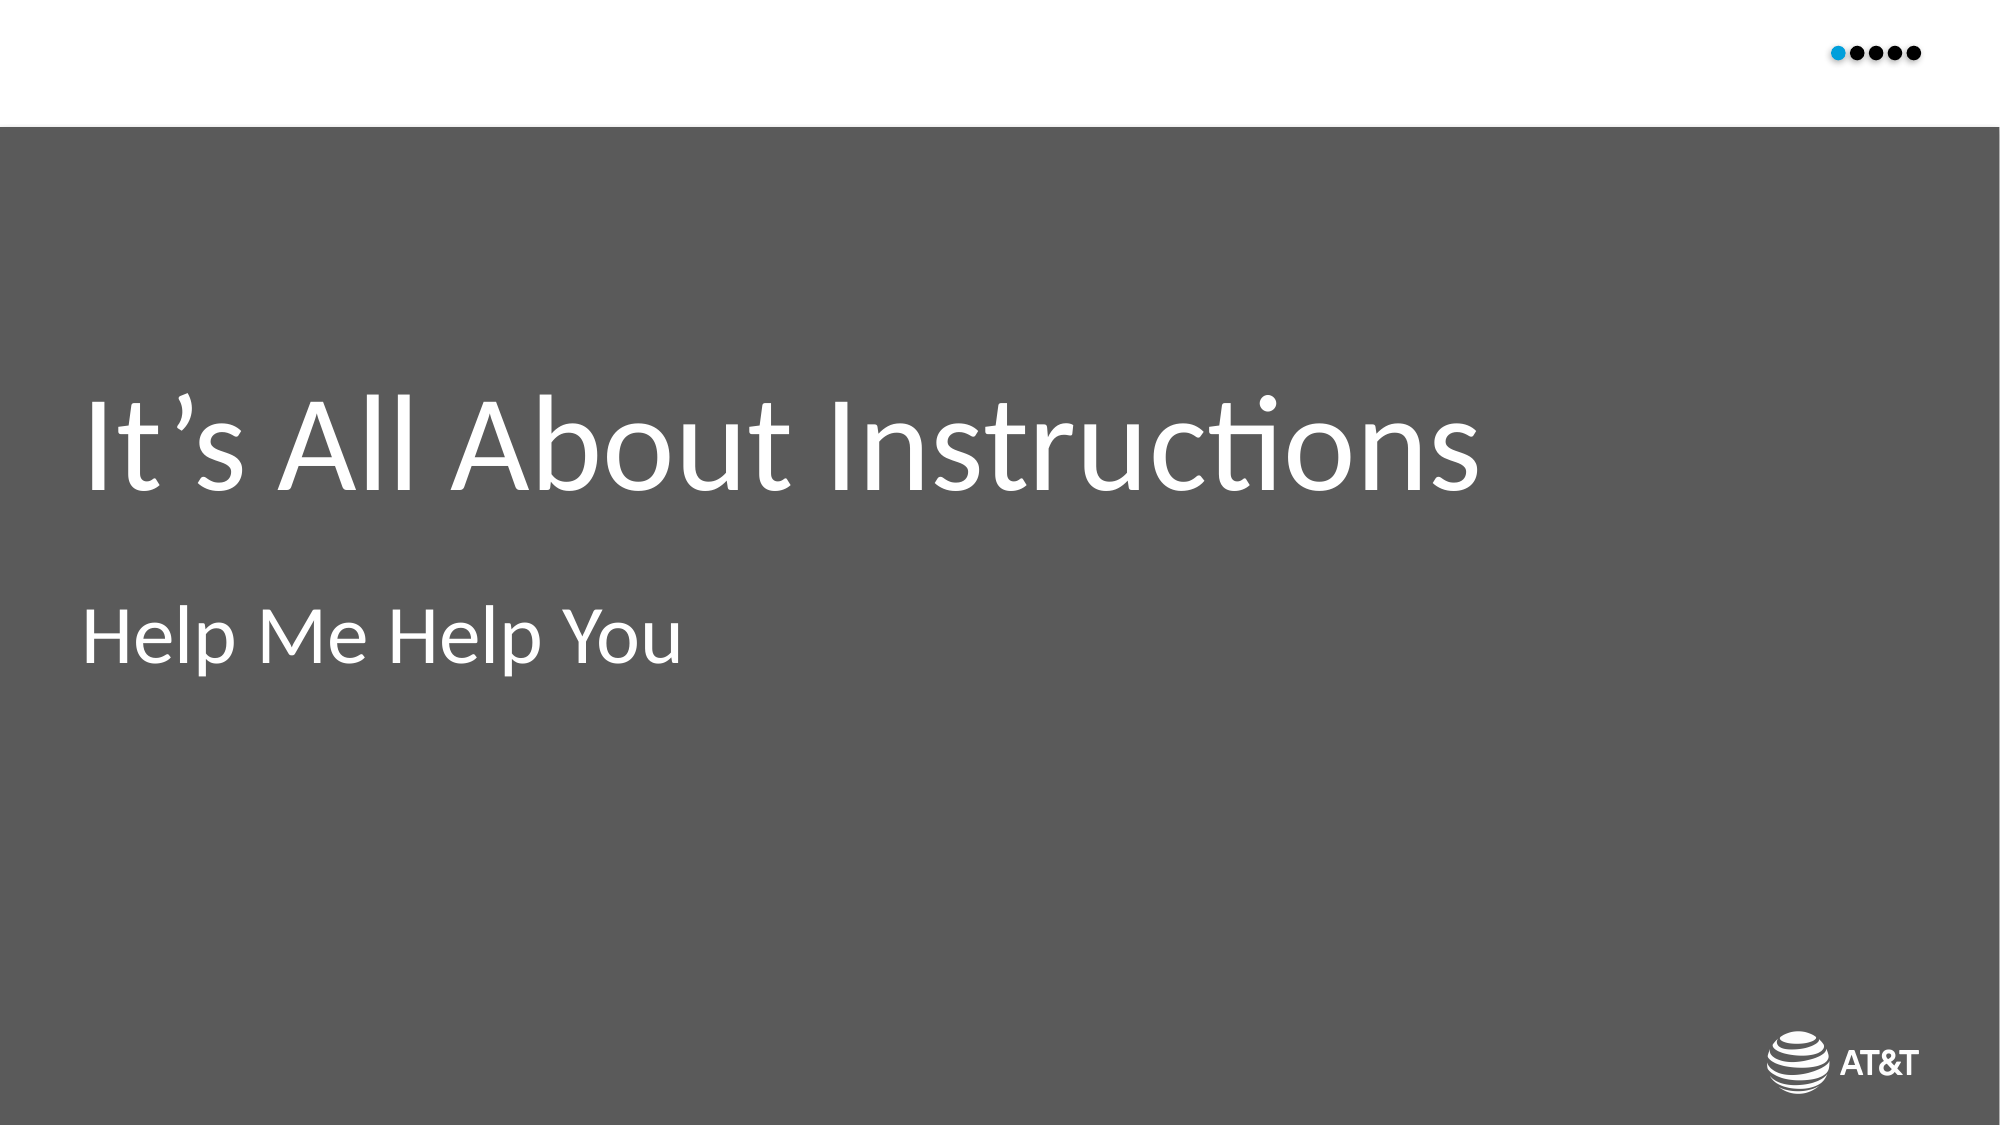

# It’s All About Instructions
Help Me Help You